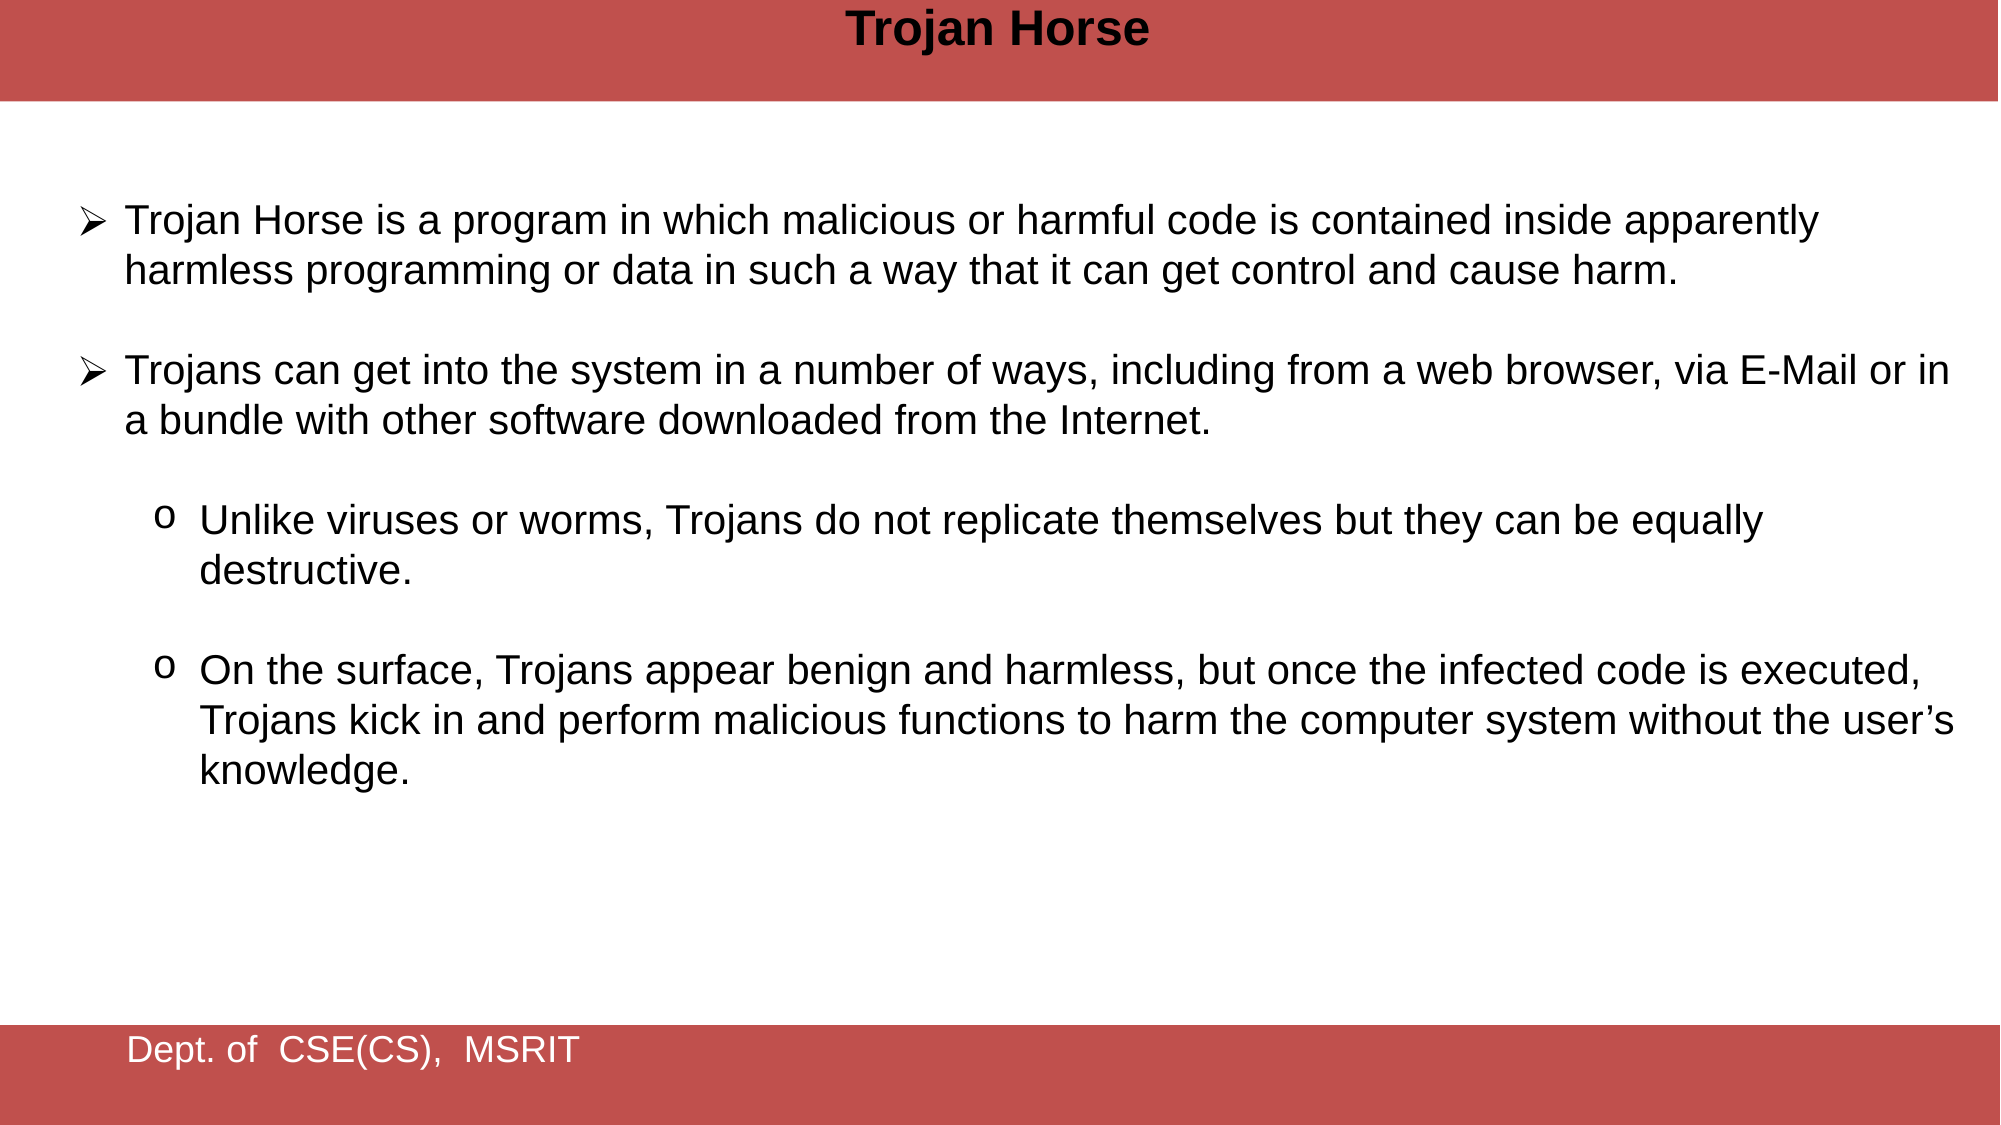

Trojan Horse

Trojan Horse is a program in which malicious or harmful code is contained inside apparently harmless programming or data in such a way that it can get control and cause harm.

Trojans can get into the system in a number of ways, including from a web browser, via E-Mail or in a bundle with other software downloaded from the Internet.

Unlike viruses or worms, Trojans do not replicate themselves but they can be equally destructive.

On the surface, Trojans appear benign and harmless, but once the infected code is executed, Trojans kick in and perform malicious functions to harm the computer system without the user’s knowledge.

Dept. of  CSE(CS),  MSRIT